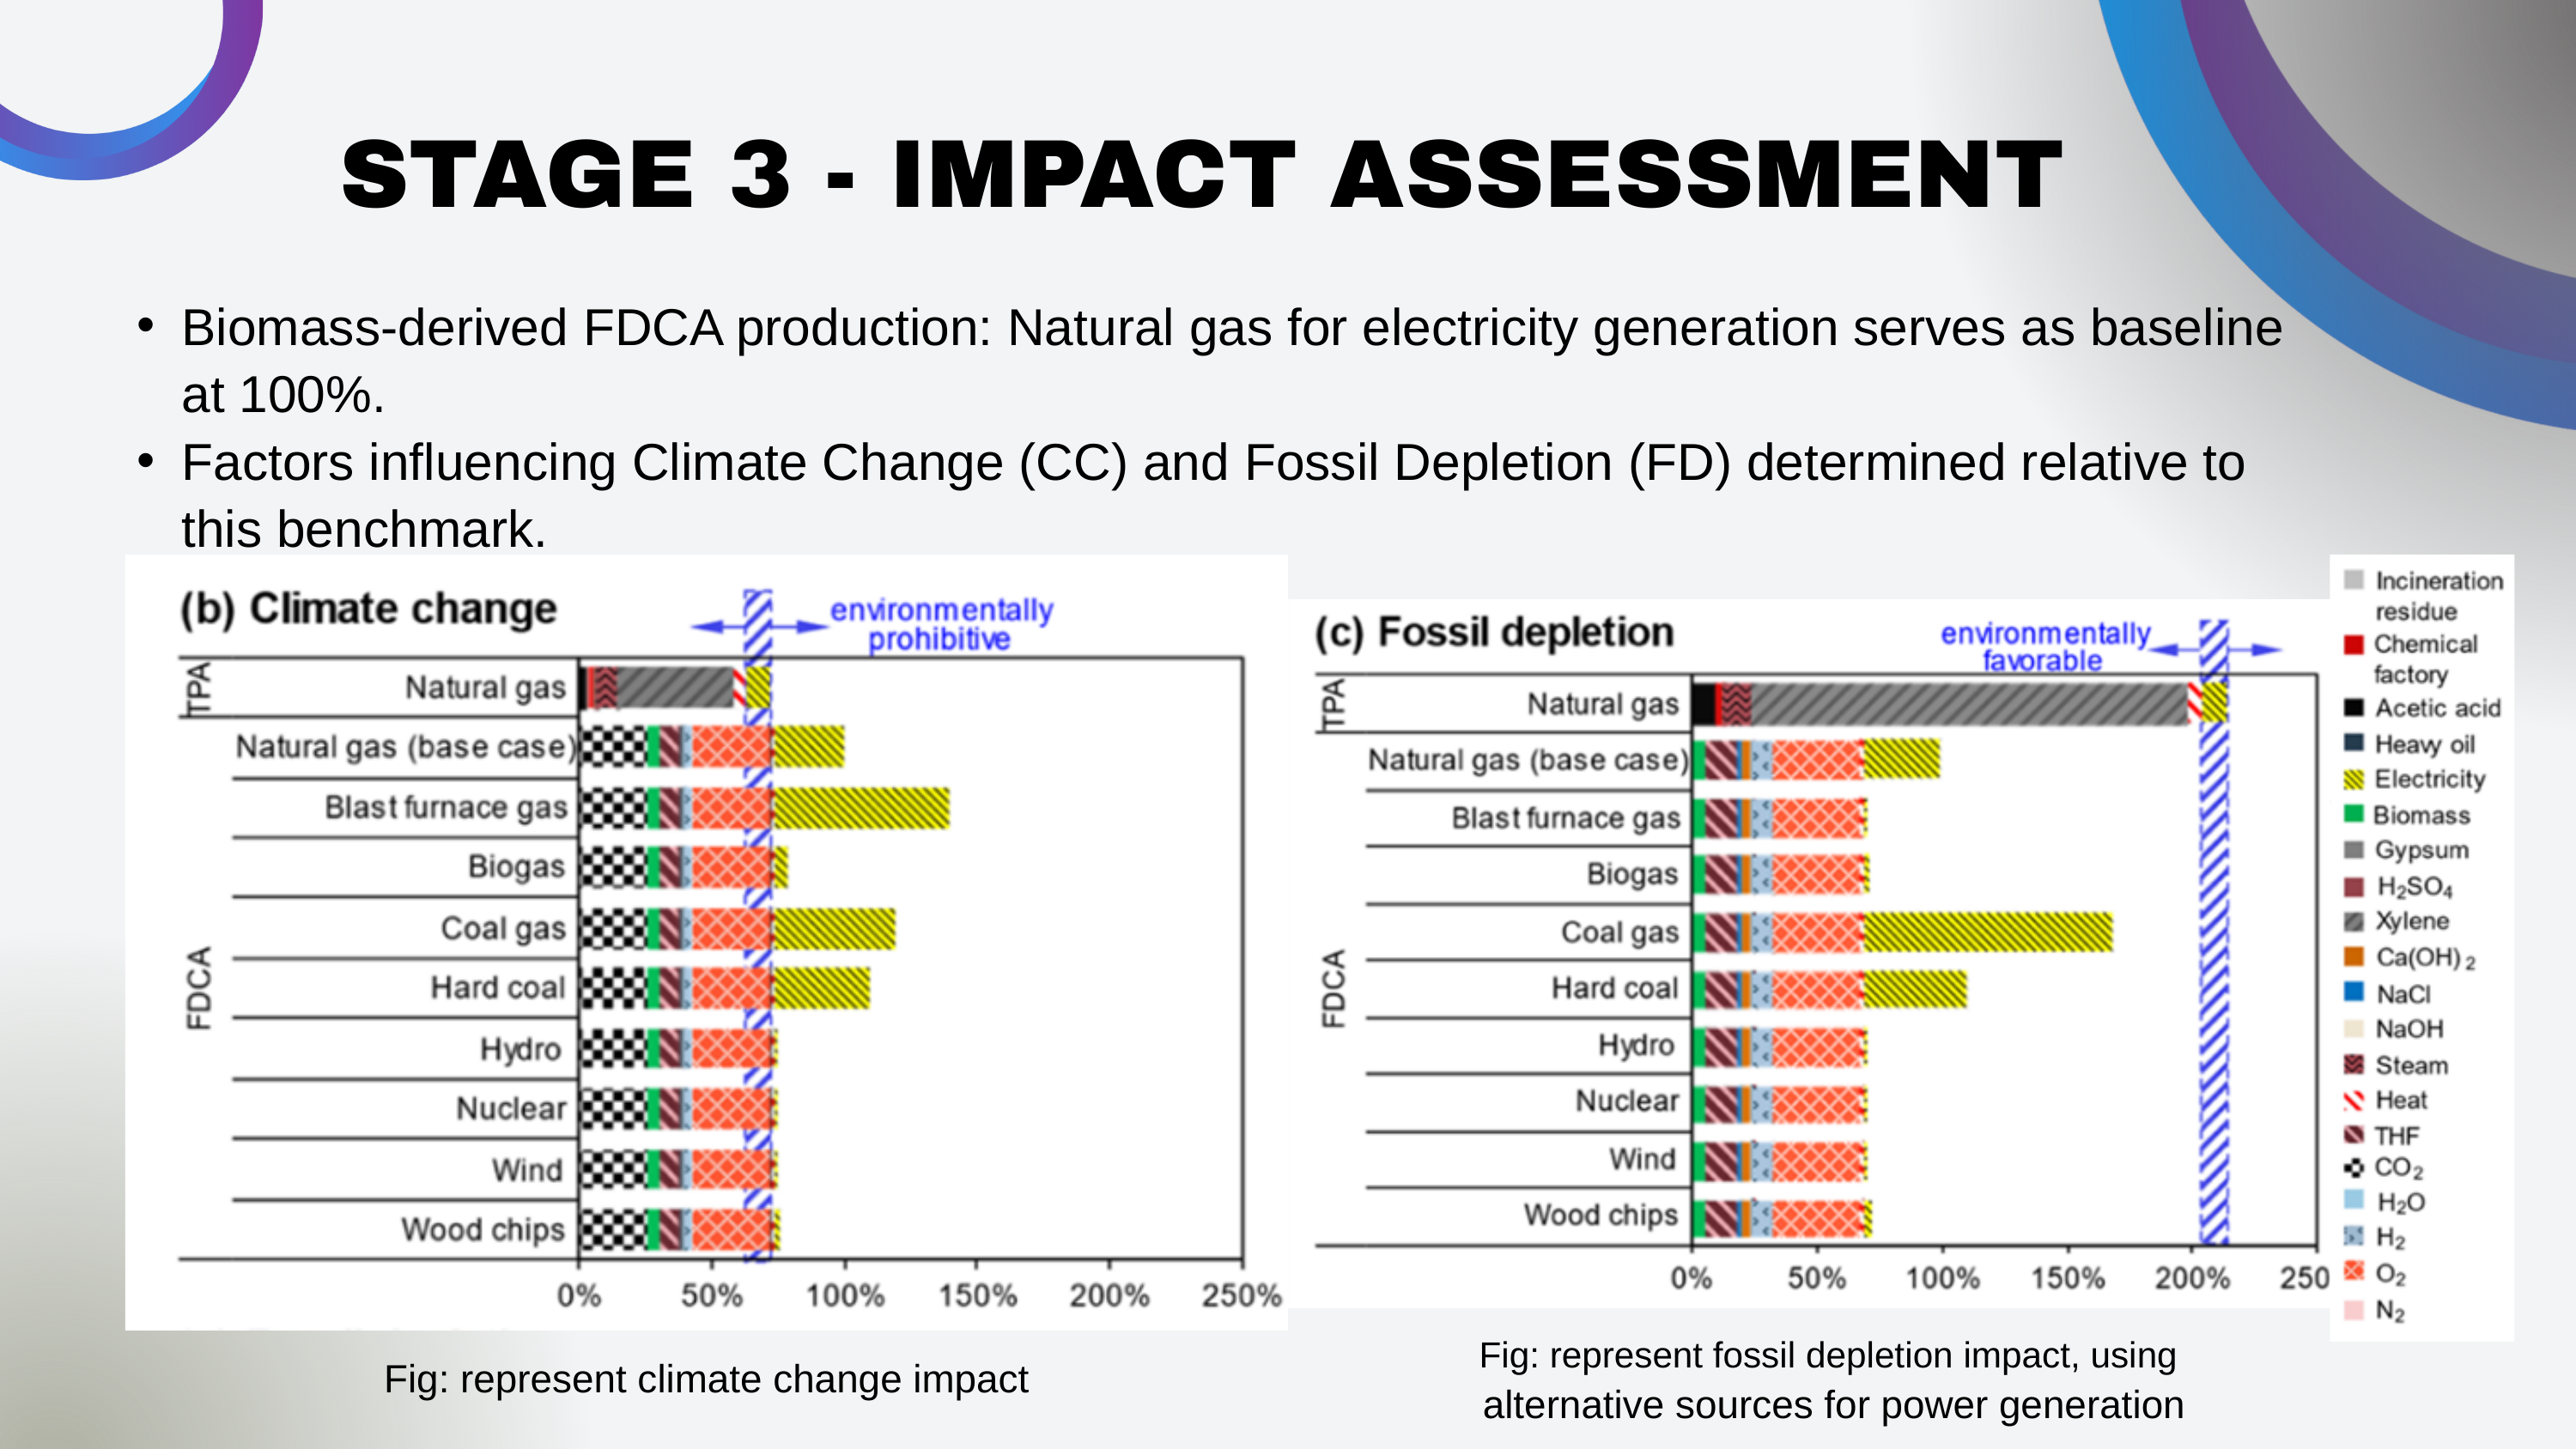

STAGE 3 - IMPACT ASSESSMENT
Biomass-derived FDCA production: Natural gas for electricity generation serves as baseline at 100%.
Factors influencing Climate Change (CC) and Fossil Depletion (FD) determined relative to this benchmark.

Fig: represent fossil depletion impact, using
 alternative sources for power generation
Fig: represent climate change impact